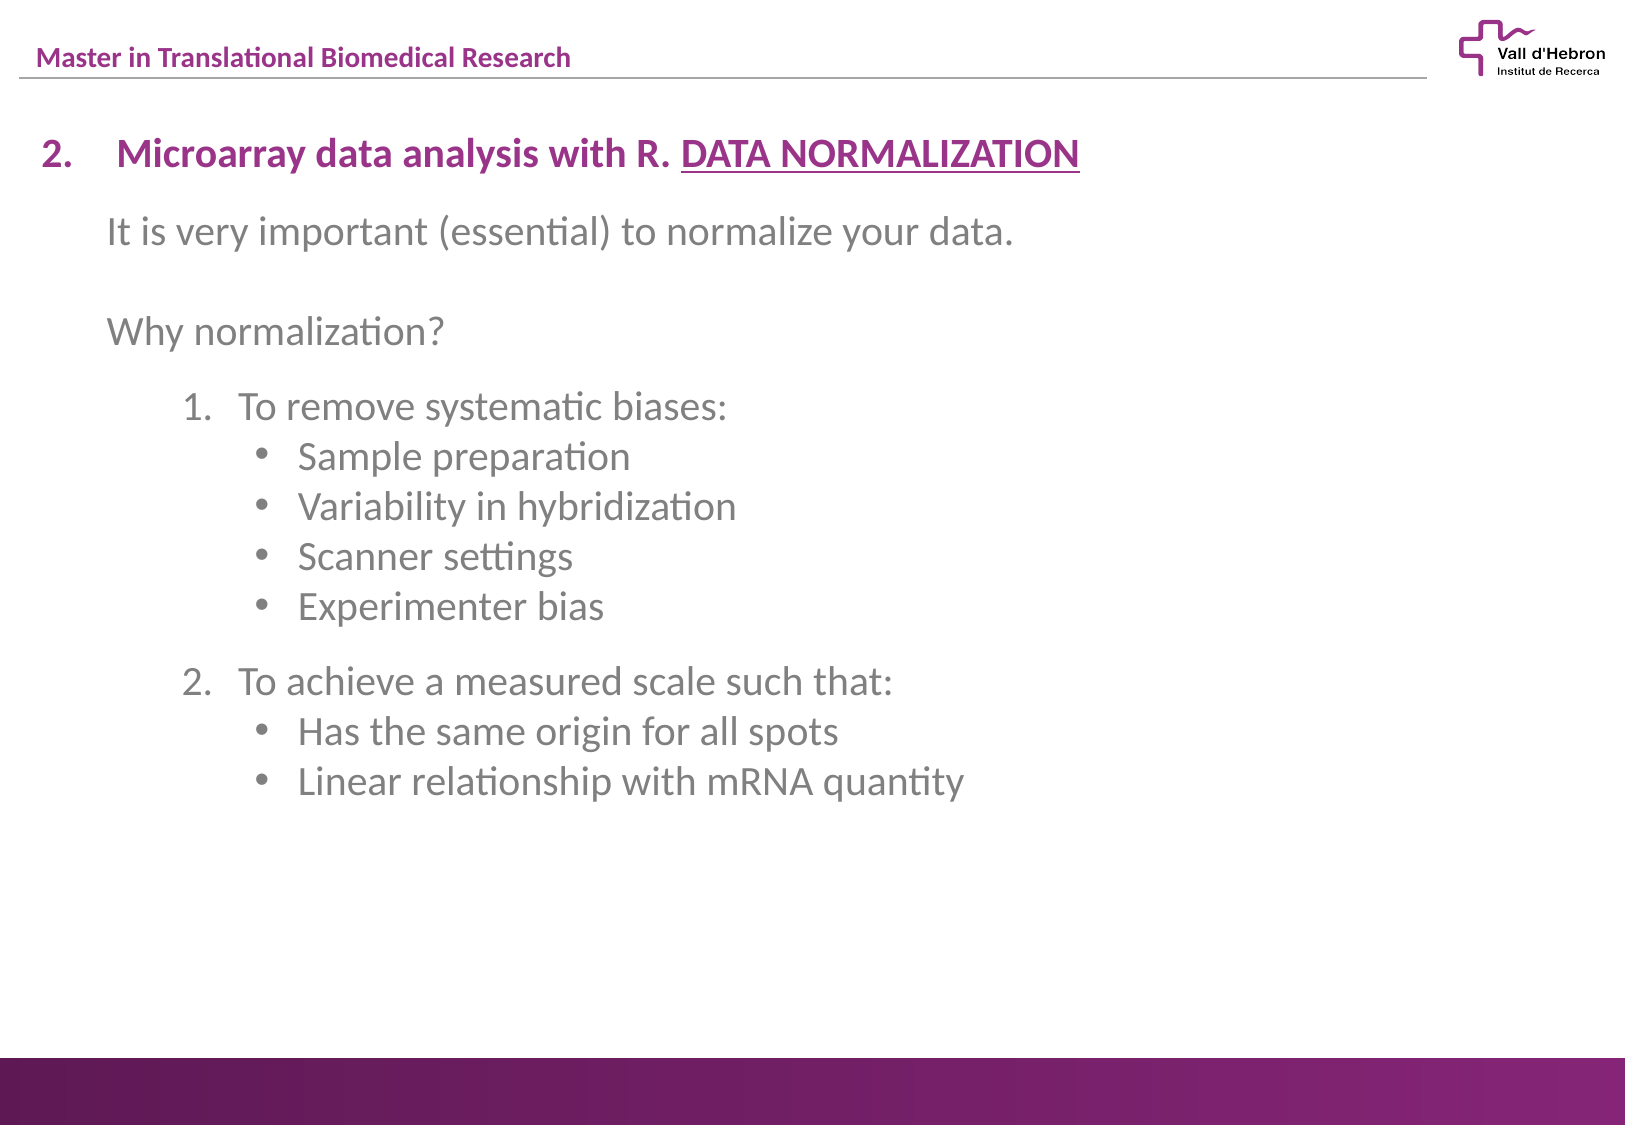

Microarray data analysis with R. DATA NORMALIZATION
It is very important (essential) to normalize your data.

Why normalization?
To remove systematic biases:
Sample preparation
Variability in hybridization
Scanner settings
Experimenter bias
To achieve a measured scale such that:
Has the same origin for all spots
Linear relationship with mRNA quantity